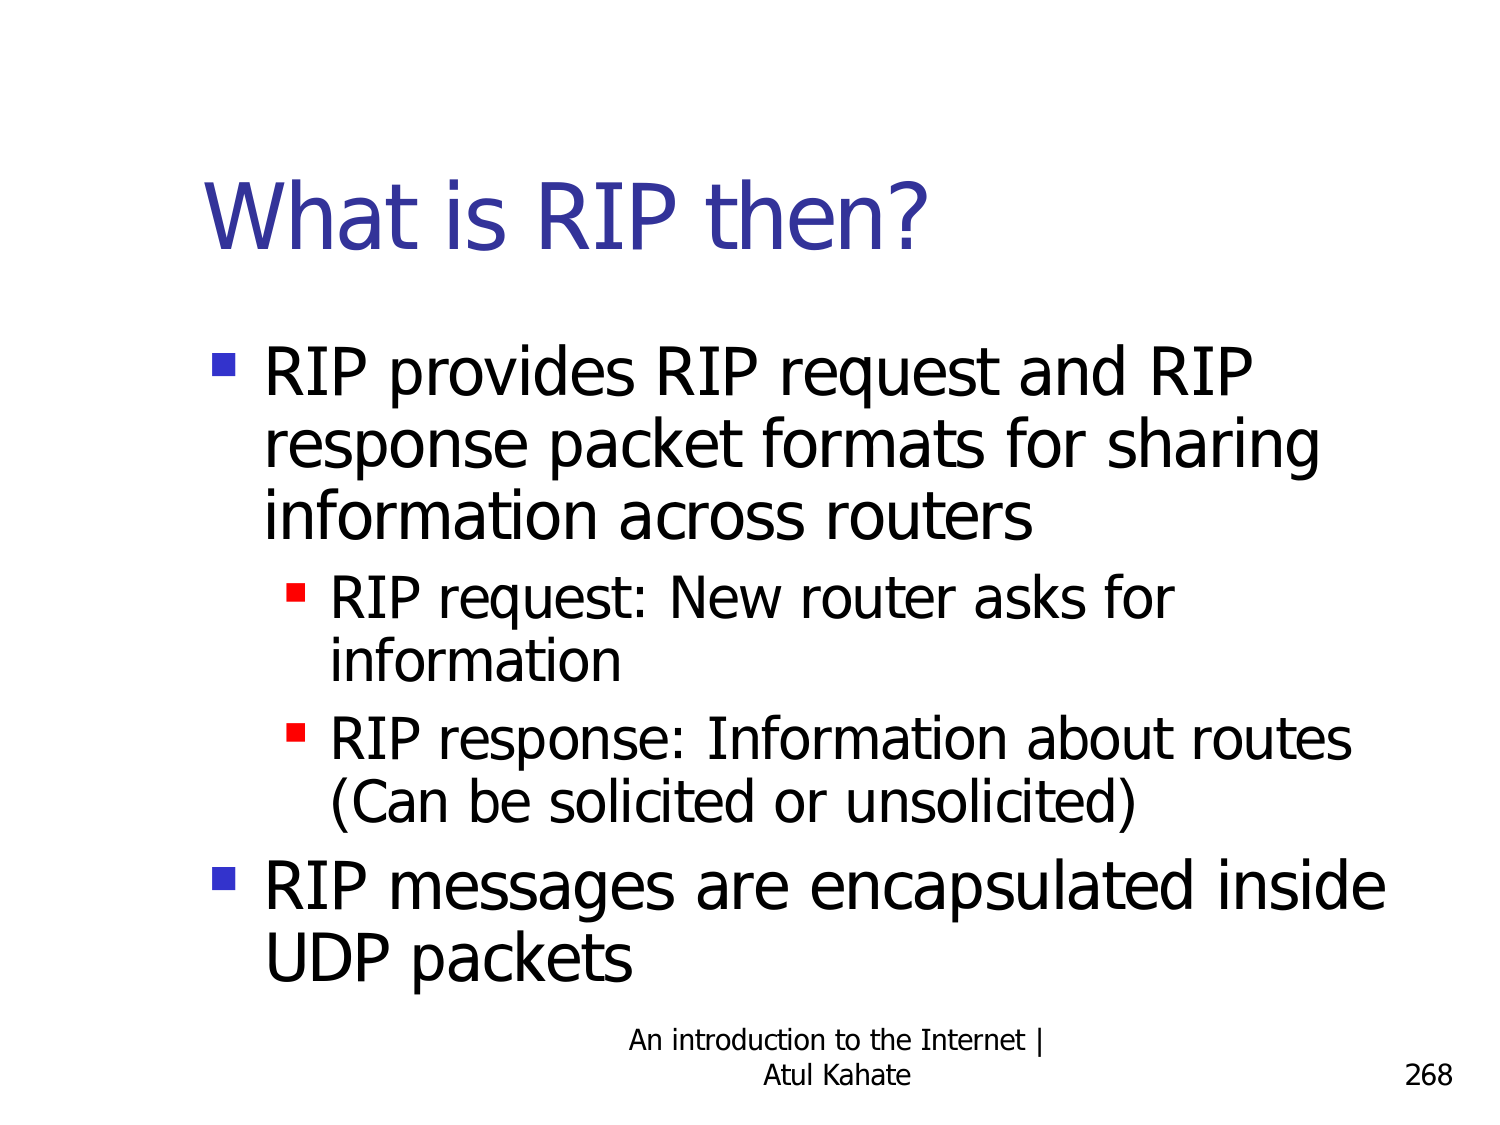

What is RIP then?
RIP provides RIP request and RIP response packet formats for sharing information across routers
RIP request: New router asks for information
RIP response: Information about routes (Can be solicited or unsolicited)
RIP messages are encapsulated inside UDP packets
An introduction to the Internet | Atul Kahate
268